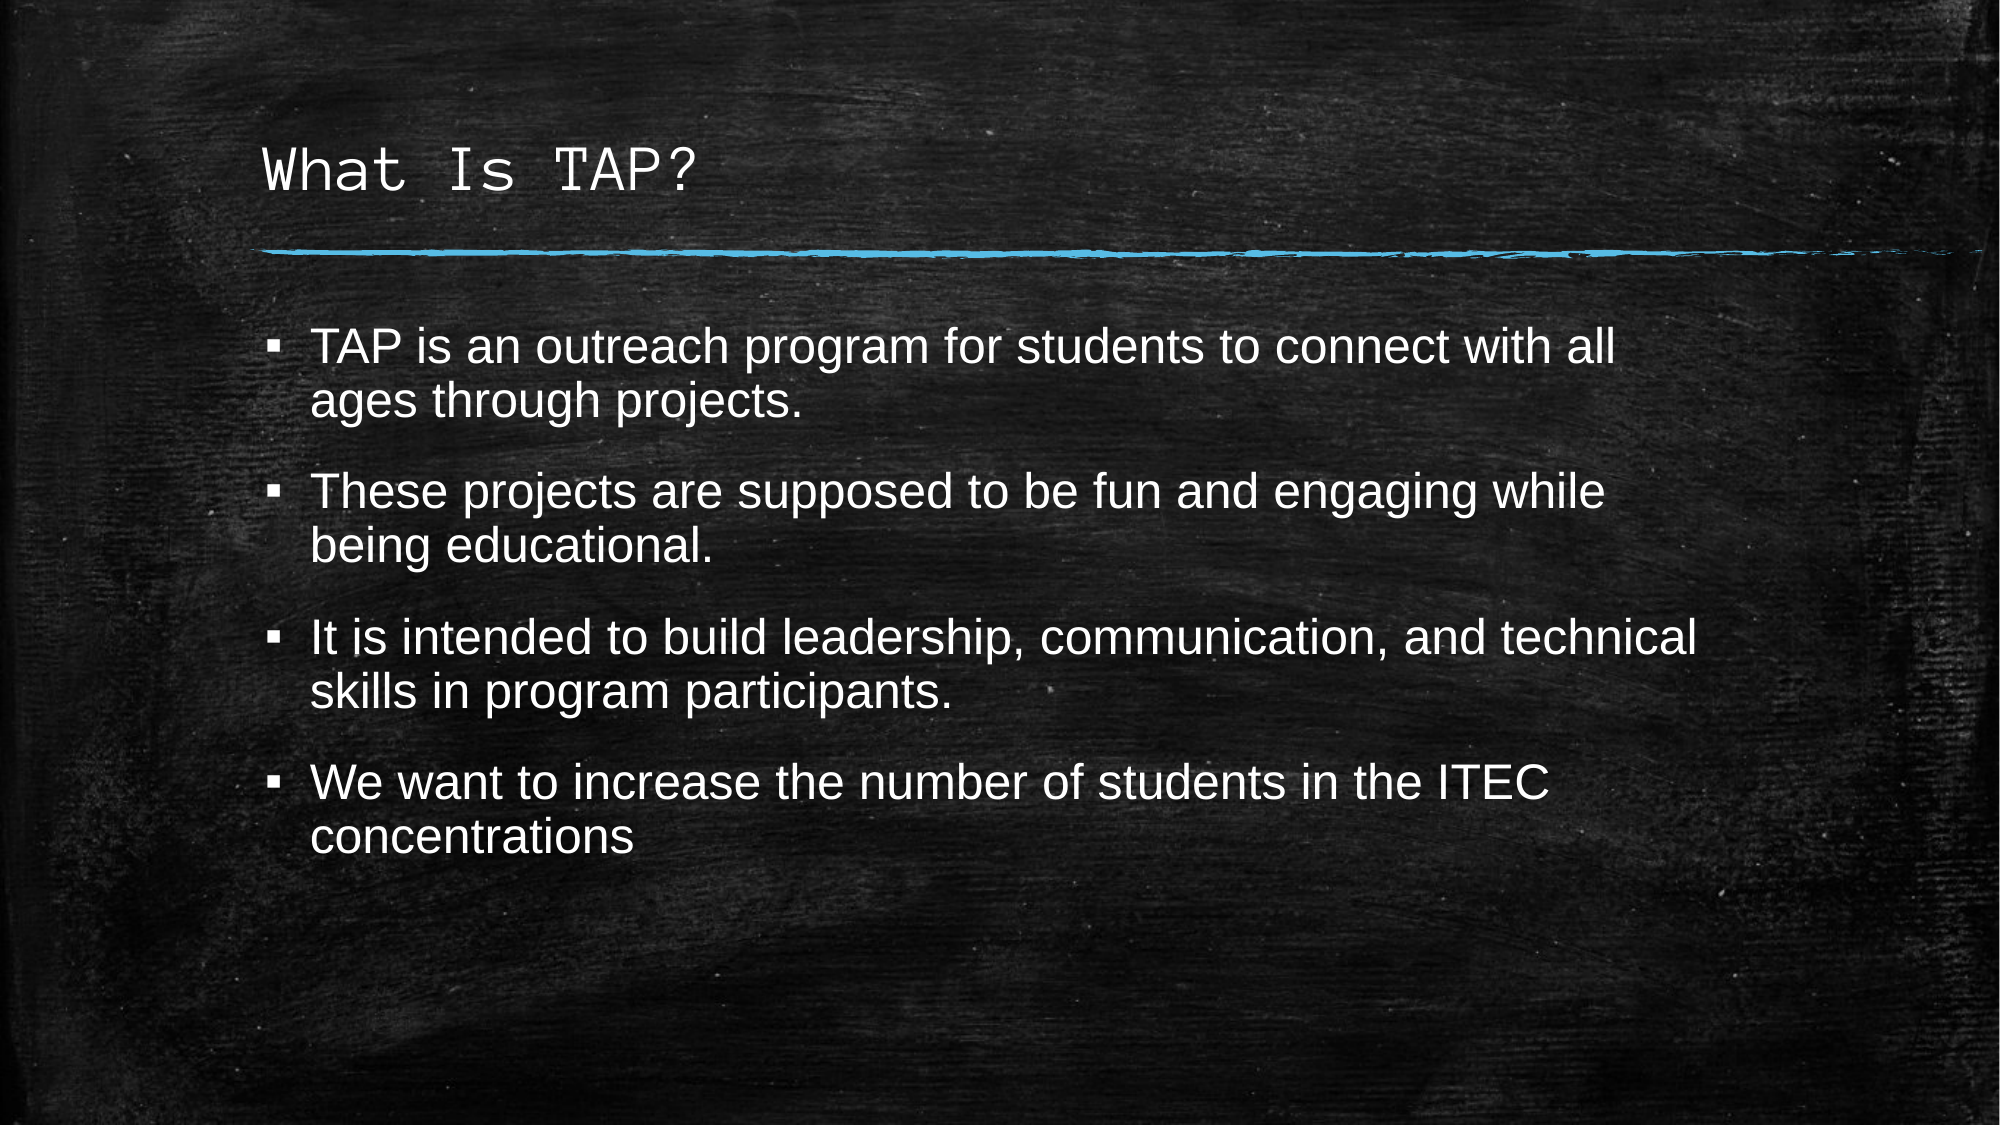

# What Is TAP?
TAP is an outreach program for students to connect with all ages through projects.
These projects are supposed to be fun and engaging while being educational.
It is intended to build leadership, communication, and technical skills in program participants.
We want to increase the number of students in the ITEC concentrations